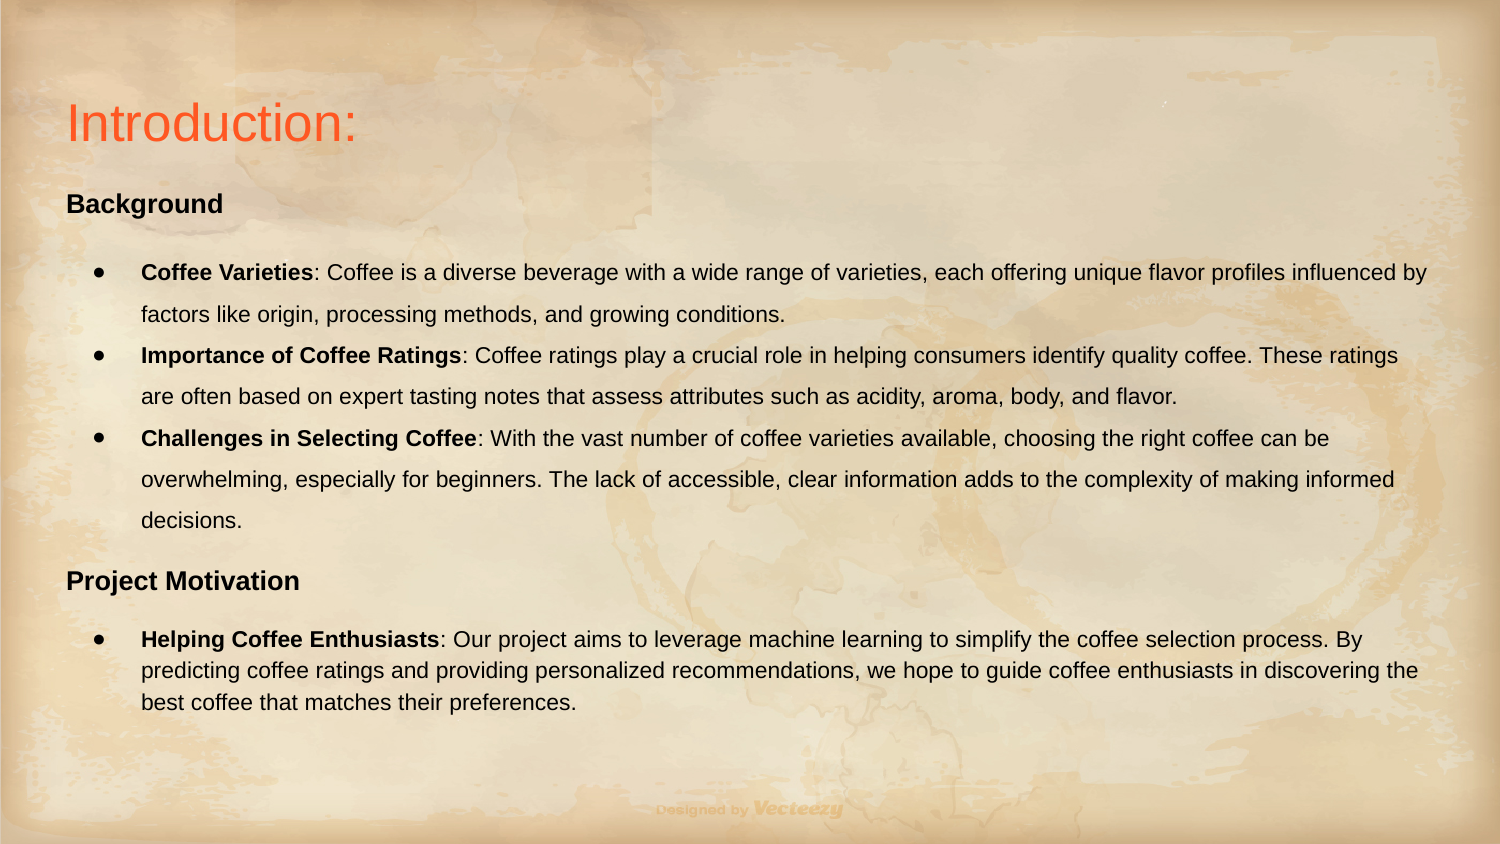

# Introduction:
Background
Coffee Varieties: Coffee is a diverse beverage with a wide range of varieties, each offering unique flavor profiles influenced by factors like origin, processing methods, and growing conditions.
Importance of Coffee Ratings: Coffee ratings play a crucial role in helping consumers identify quality coffee. These ratings are often based on expert tasting notes that assess attributes such as acidity, aroma, body, and flavor.
Challenges in Selecting Coffee: With the vast number of coffee varieties available, choosing the right coffee can be overwhelming, especially for beginners. The lack of accessible, clear information adds to the complexity of making informed decisions.
Project Motivation
Helping Coffee Enthusiasts: Our project aims to leverage machine learning to simplify the coffee selection process. By predicting coffee ratings and providing personalized recommendations, we hope to guide coffee enthusiasts in discovering the best coffee that matches their preferences.